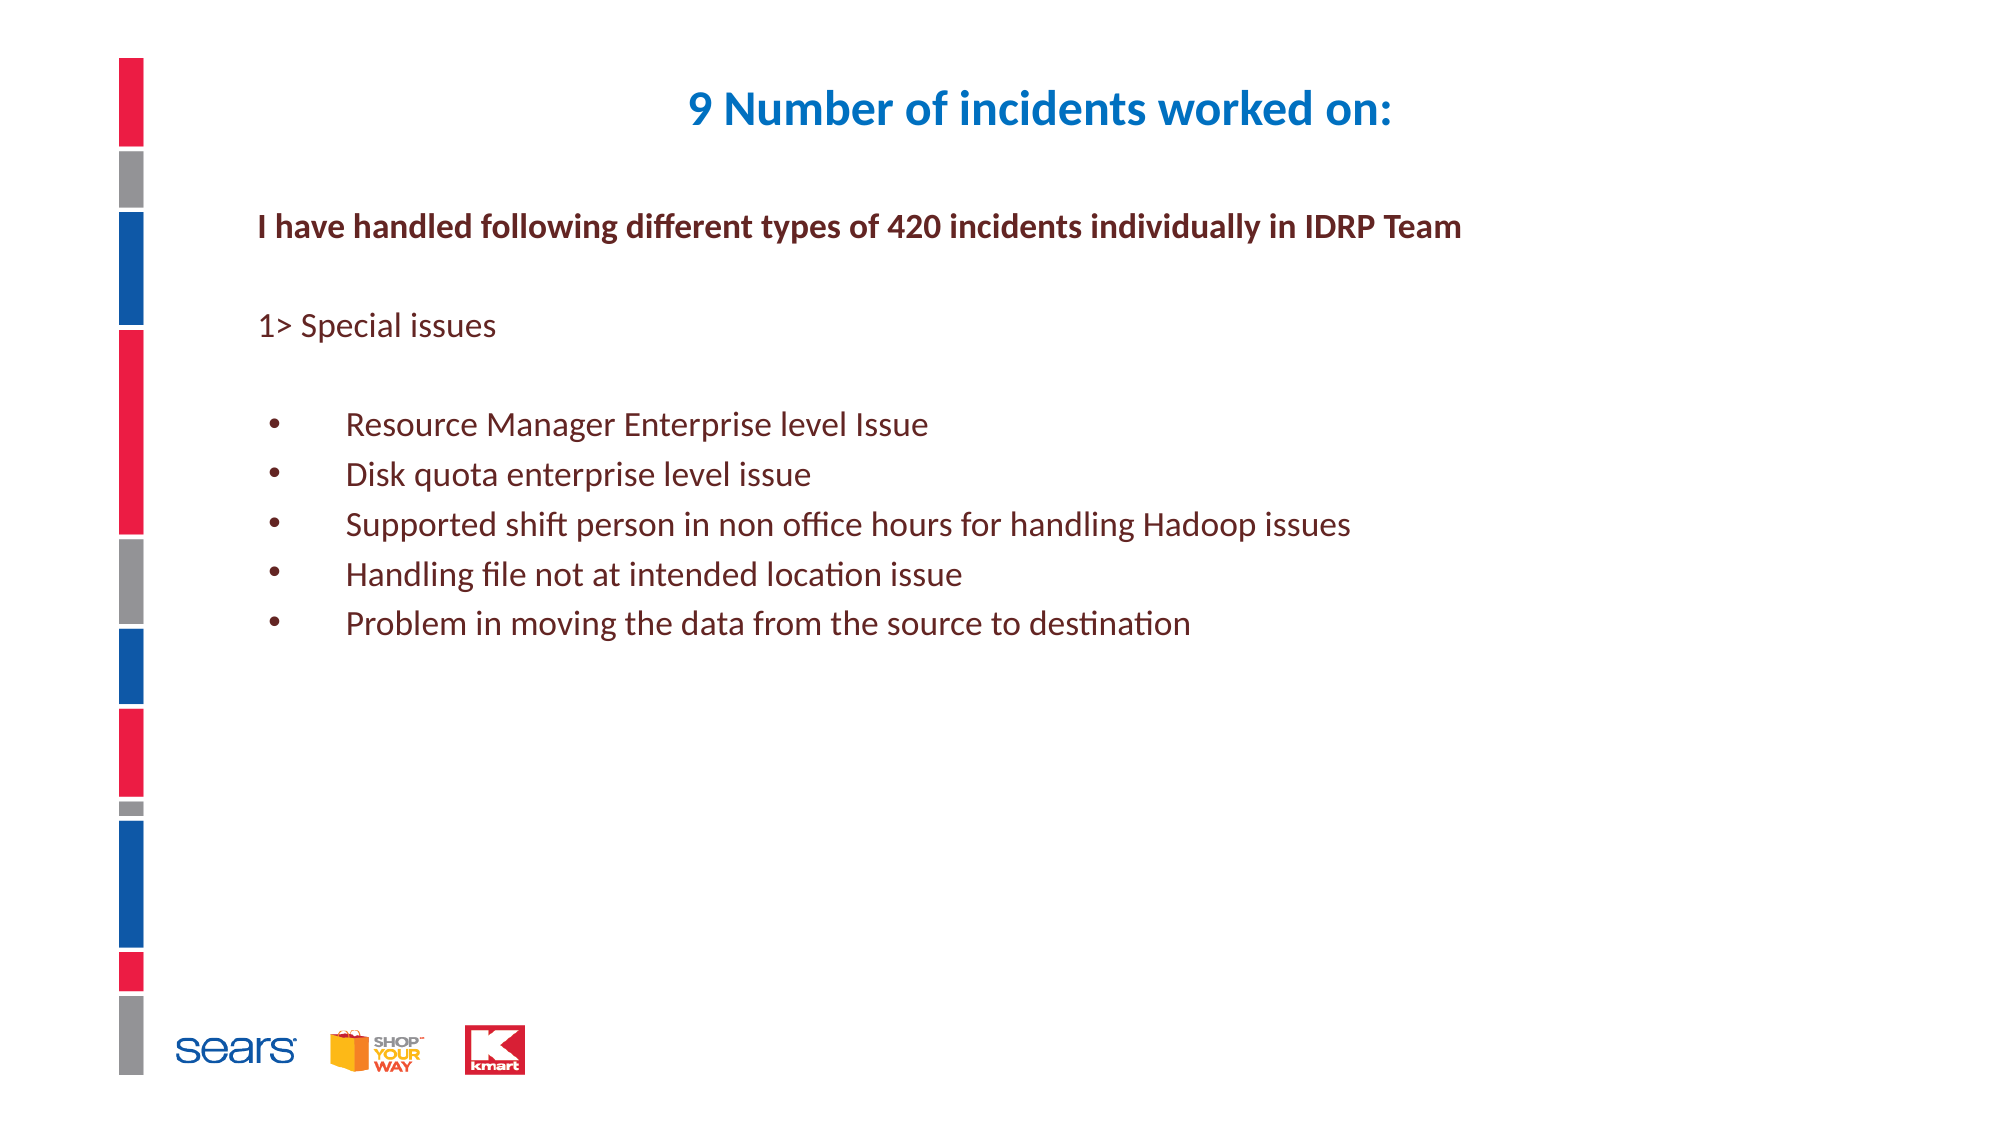

# 9 Number of incidents worked on:

        I have handled following different types of 420 incidents individually in IDRP Team

        1> Special issues

     Resource Manager Enterprise level Issue
     Disk quota enterprise level issue
     Supported shift person in non office hours for handling Hadoop issues
     Handling file not at intended location issue
     Problem in moving the data from the source to destination